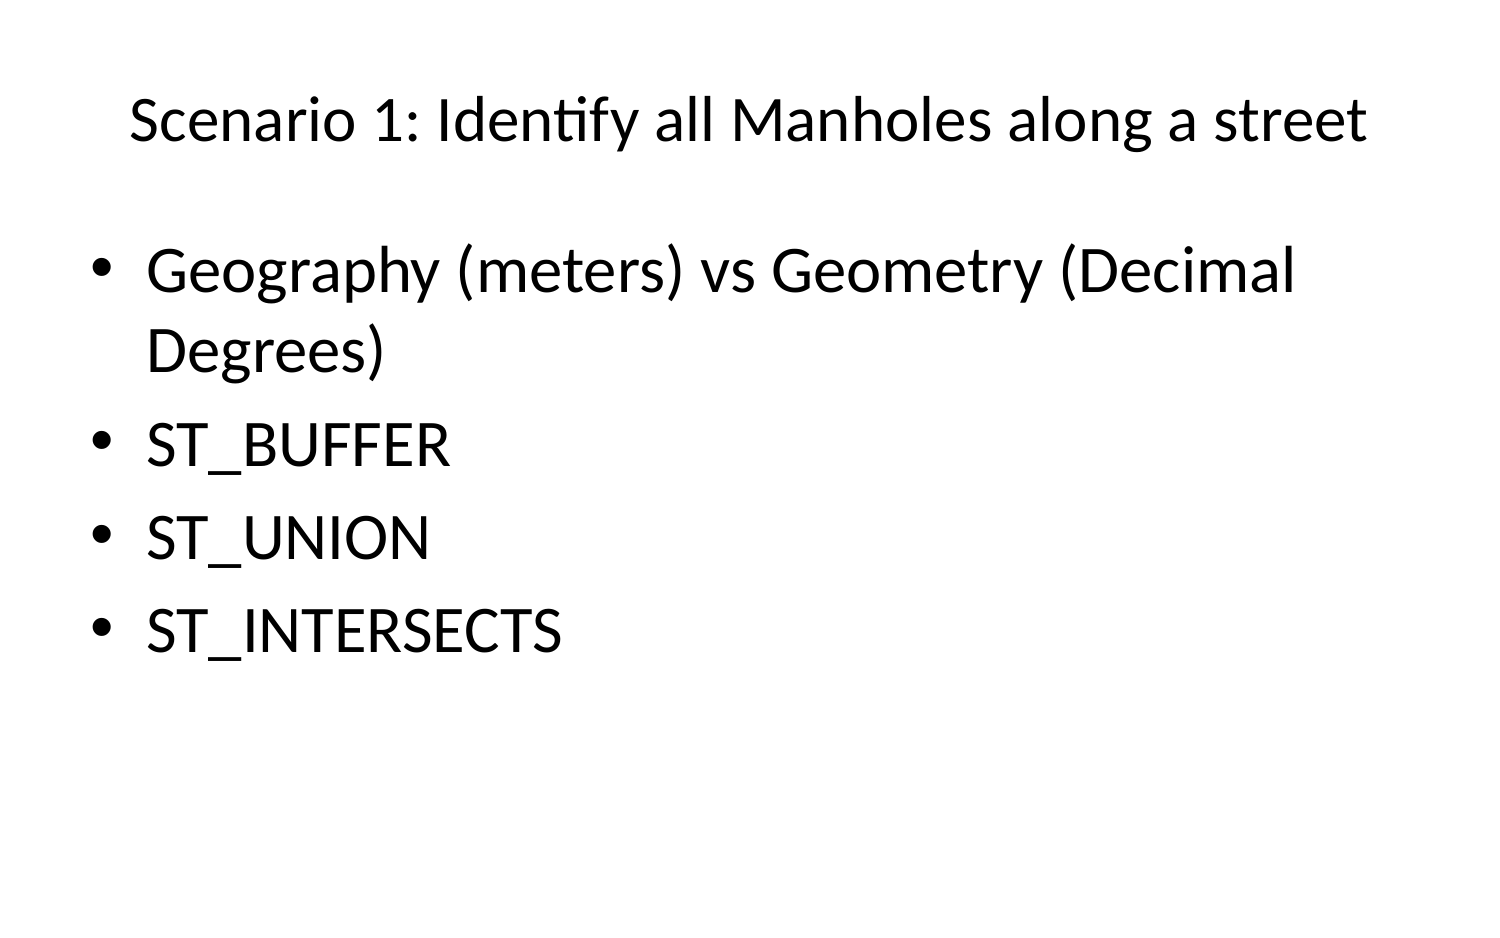

# Scenario 1: Identify all Manholes along a street
Geography (meters) vs Geometry (Decimal Degrees)
ST_BUFFER
ST_UNION
ST_INTERSECTS